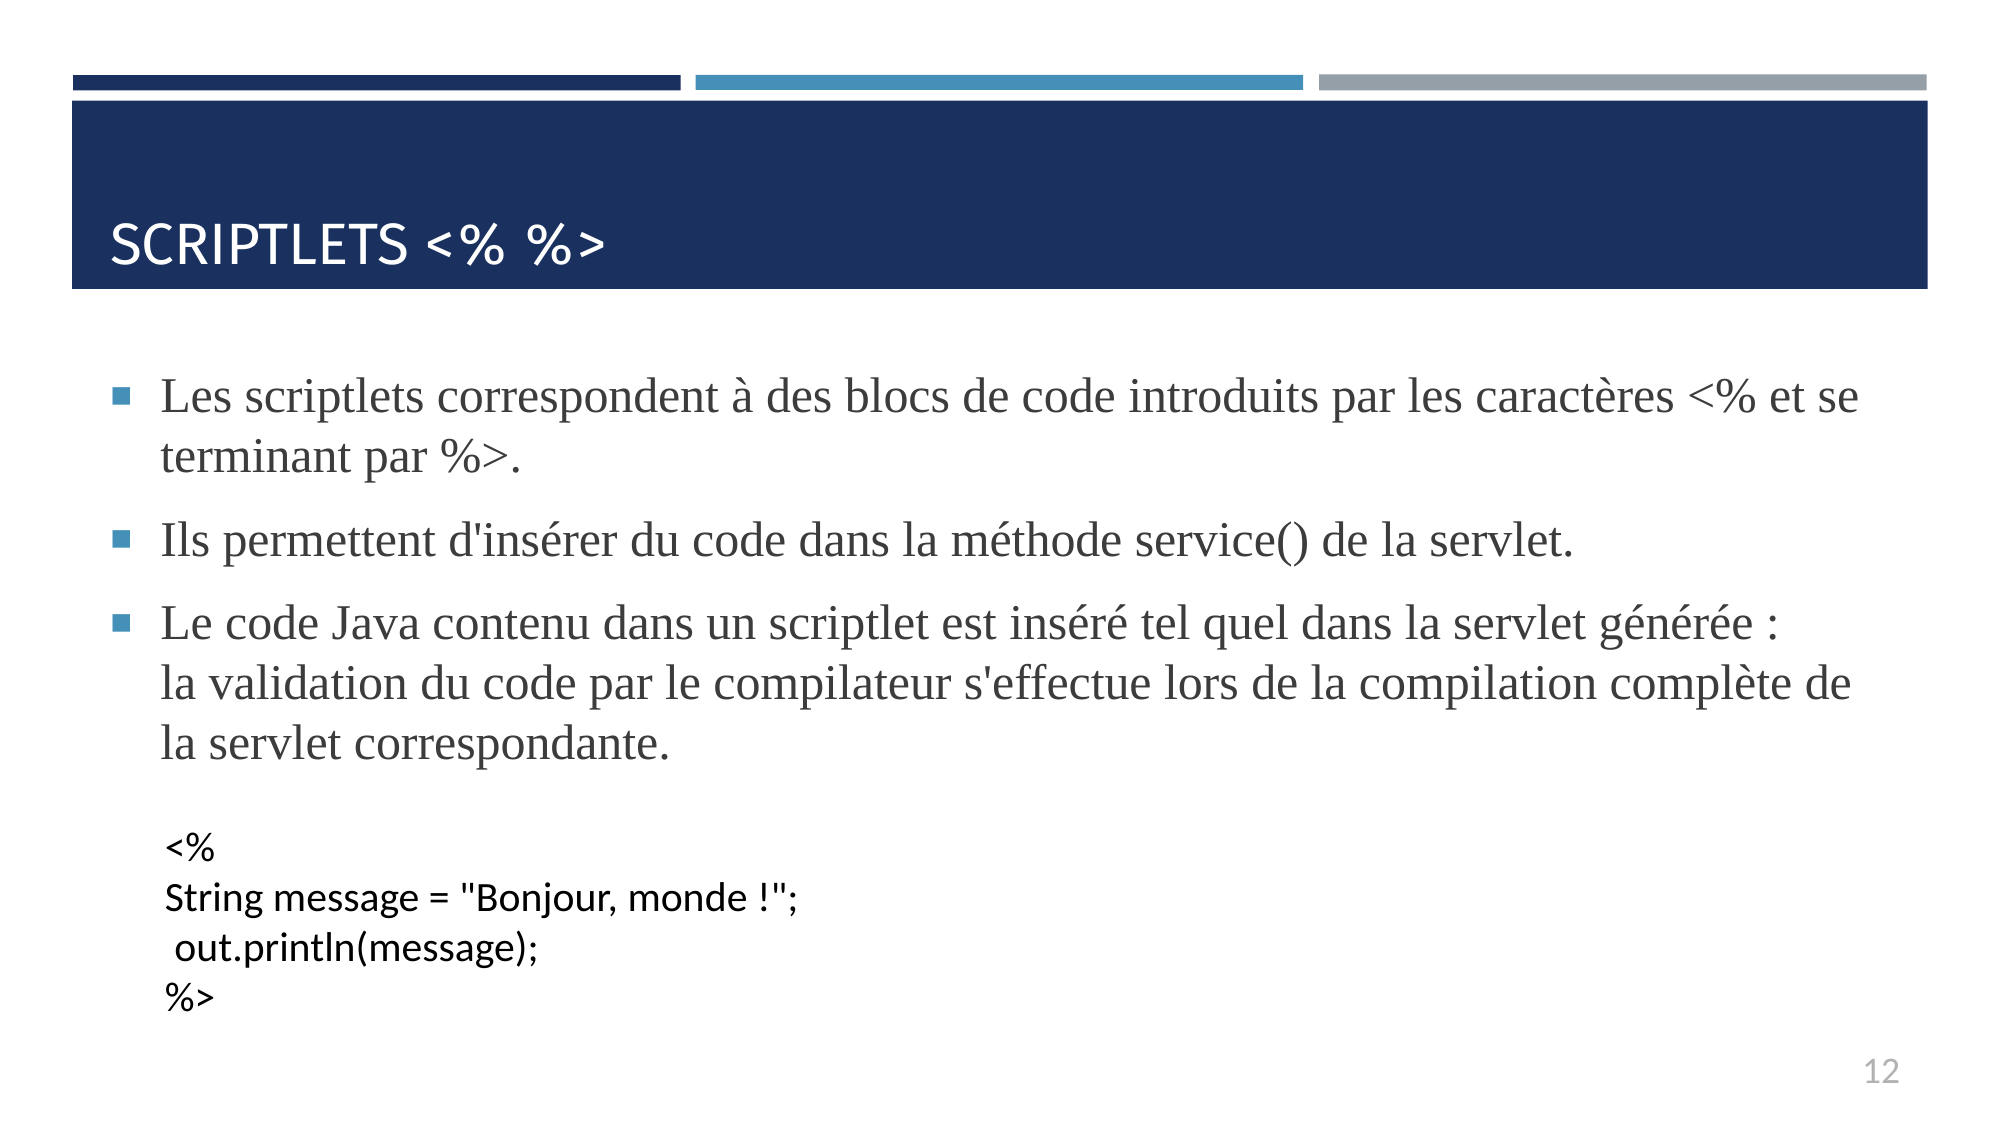

# SCRIPTLETS <% %>
Les scriptlets correspondent à des blocs de code introduits par les caractères <% et se terminant par %>.
Ils permettent d'insérer du code dans la méthode service() de la servlet.
Le code Java contenu dans un scriptlet est inséré tel quel dans la servlet générée :      la validation du code par le compilateur s'effectue lors de la compilation complète de la servlet correspondante.

<%
String message = "Bonjour, monde !";
 out.println(message);
%>
12